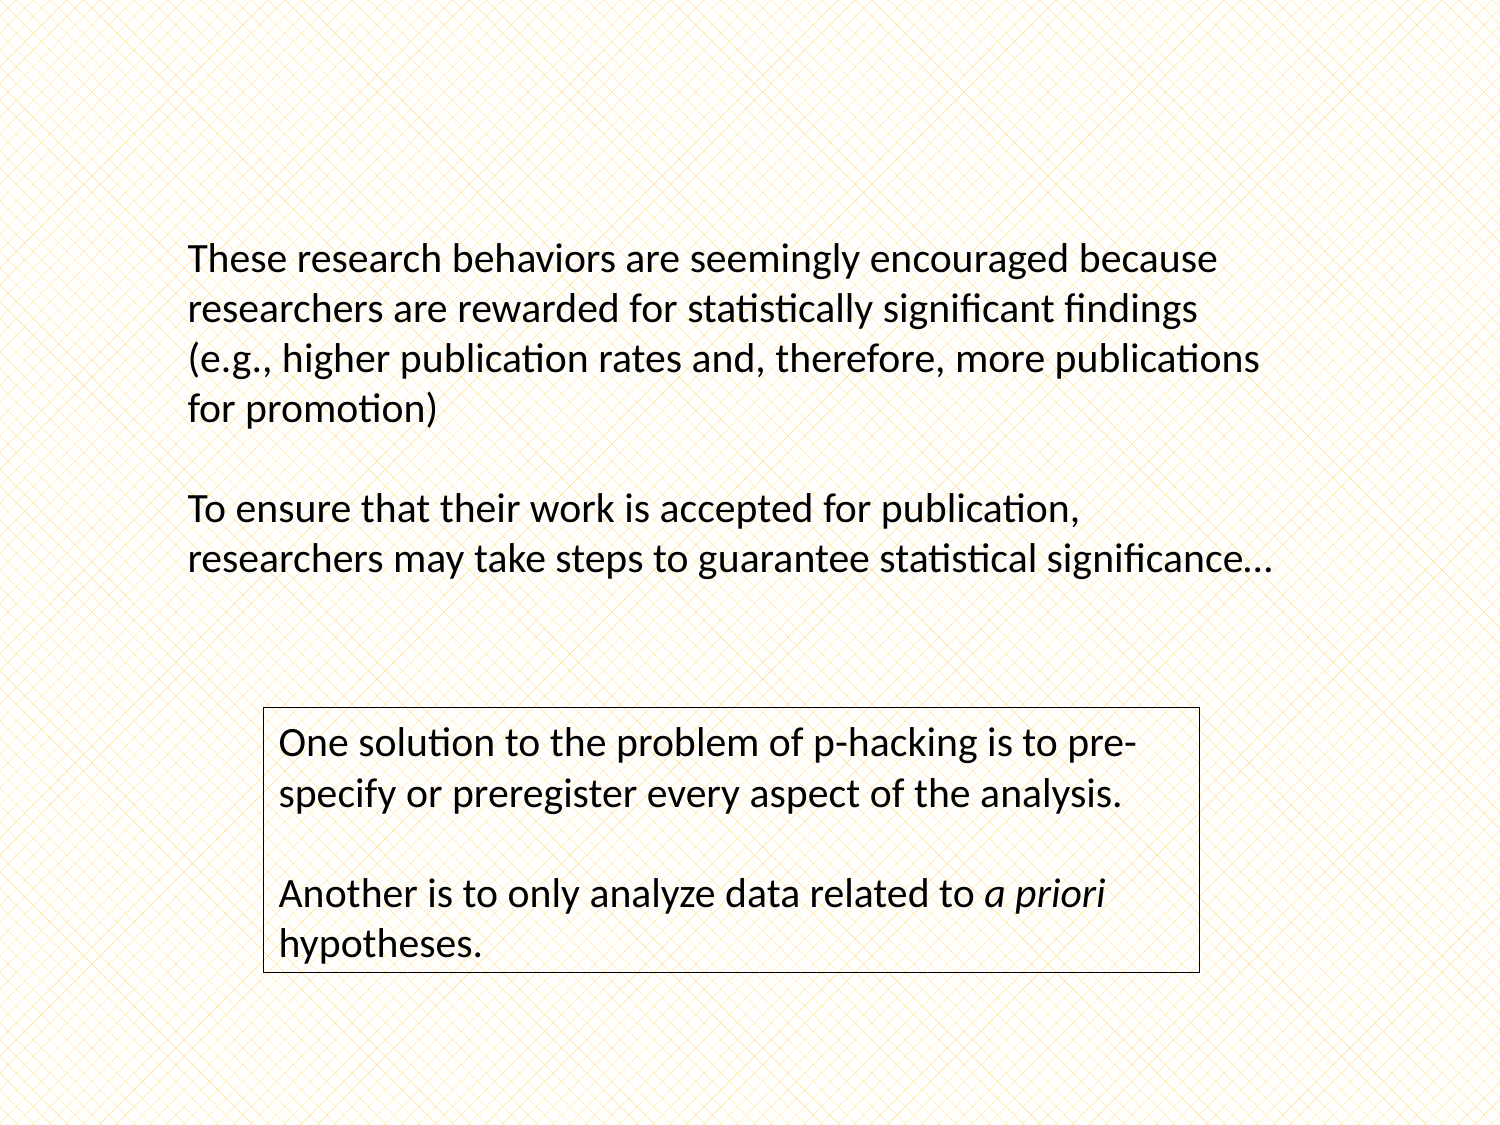

These research behaviors are seemingly encouraged because researchers are rewarded for statistically signiﬁcant ﬁndings (e.g., higher publication rates and, therefore, more publications for promotion)

To ensure that their work is accepted for publication, researchers may take steps to guarantee statistical signiﬁcance…
One solution to the problem of p-hacking is to pre-specify or preregister every aspect of the analysis.

Another is to only analyze data related to a priori hypotheses.